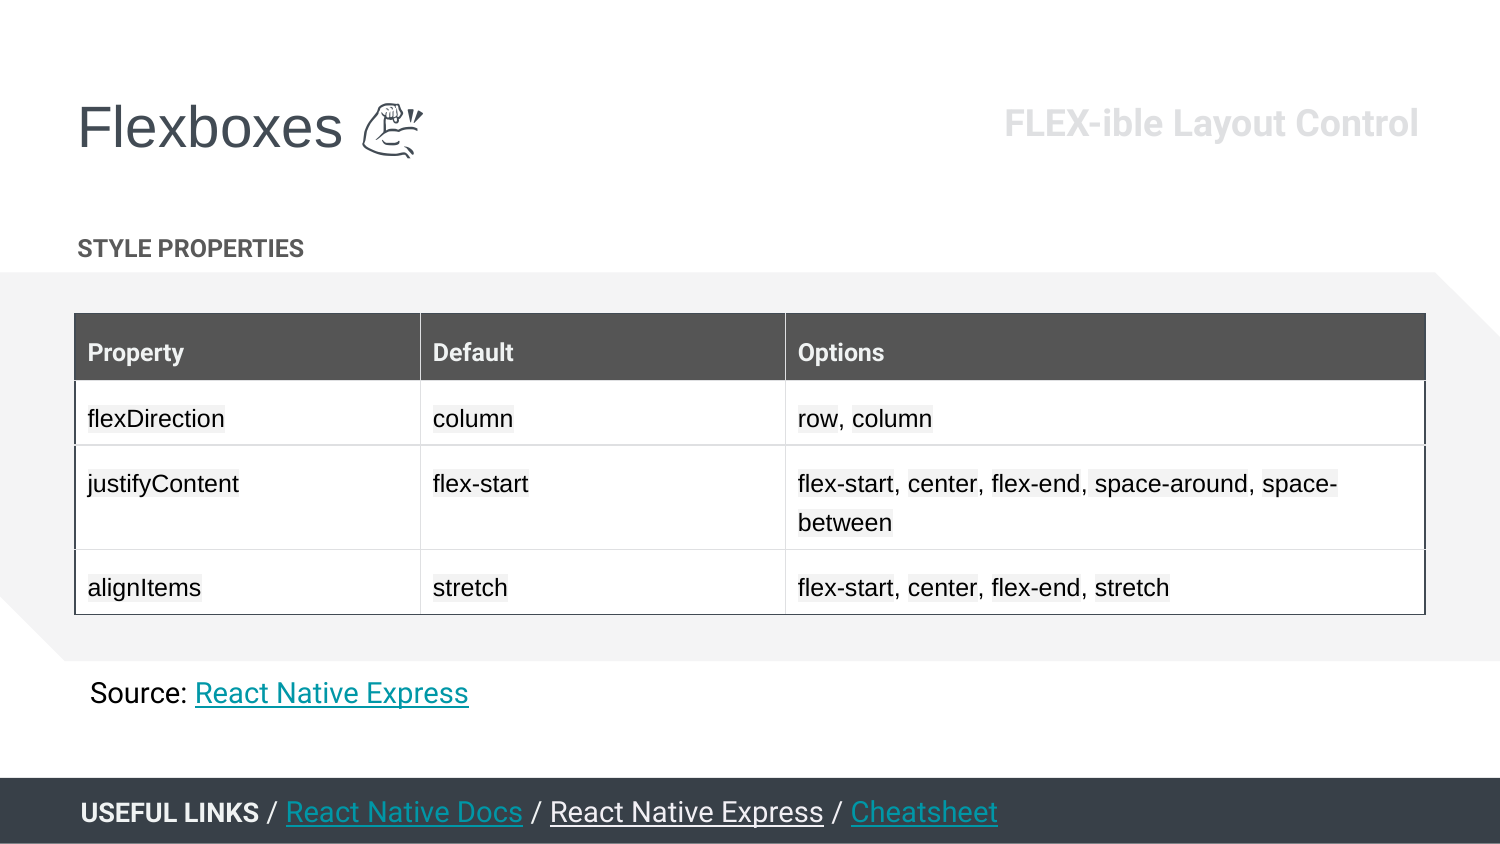

Flexboxes 💪
FLEX-ible Layout Control
STYLE PROPERTIES

| Property | Default | Options |
| --- | --- | --- |
| flexDirection | column | row, column |
| justifyContent | flex-start | flex-start, center, flex-end, space-around, space-between |
| alignItems | stretch | flex-start, center, flex-end, stretch |
Source: React Native Express

USEFUL LINKS / React Native Docs / React Native Express / Cheatsheet